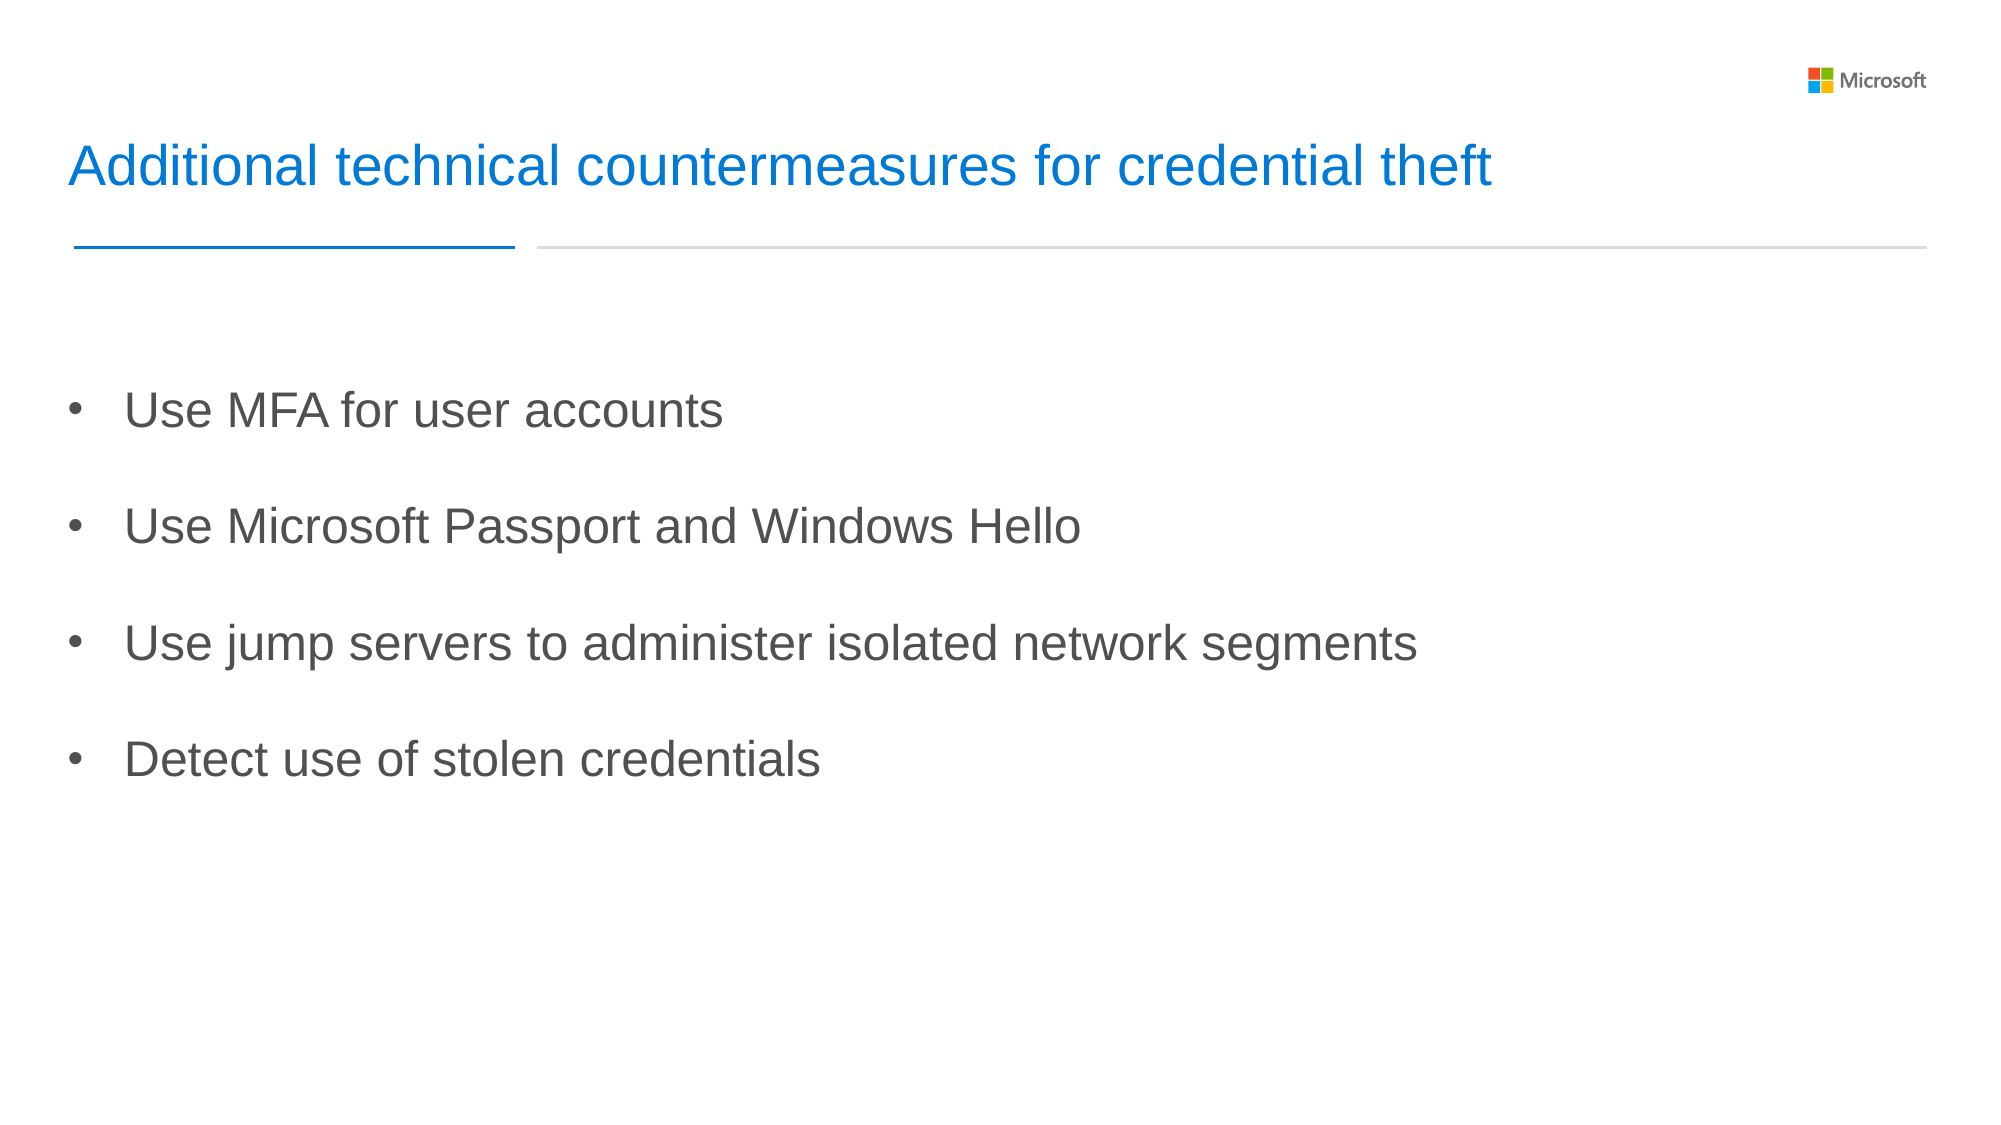

Additional technical countermeasures for credential theft
Use MFA for user accounts
Use Microsoft Passport and Windows Hello
Use jump servers to administer isolated network segments
Detect use of stolen credentials